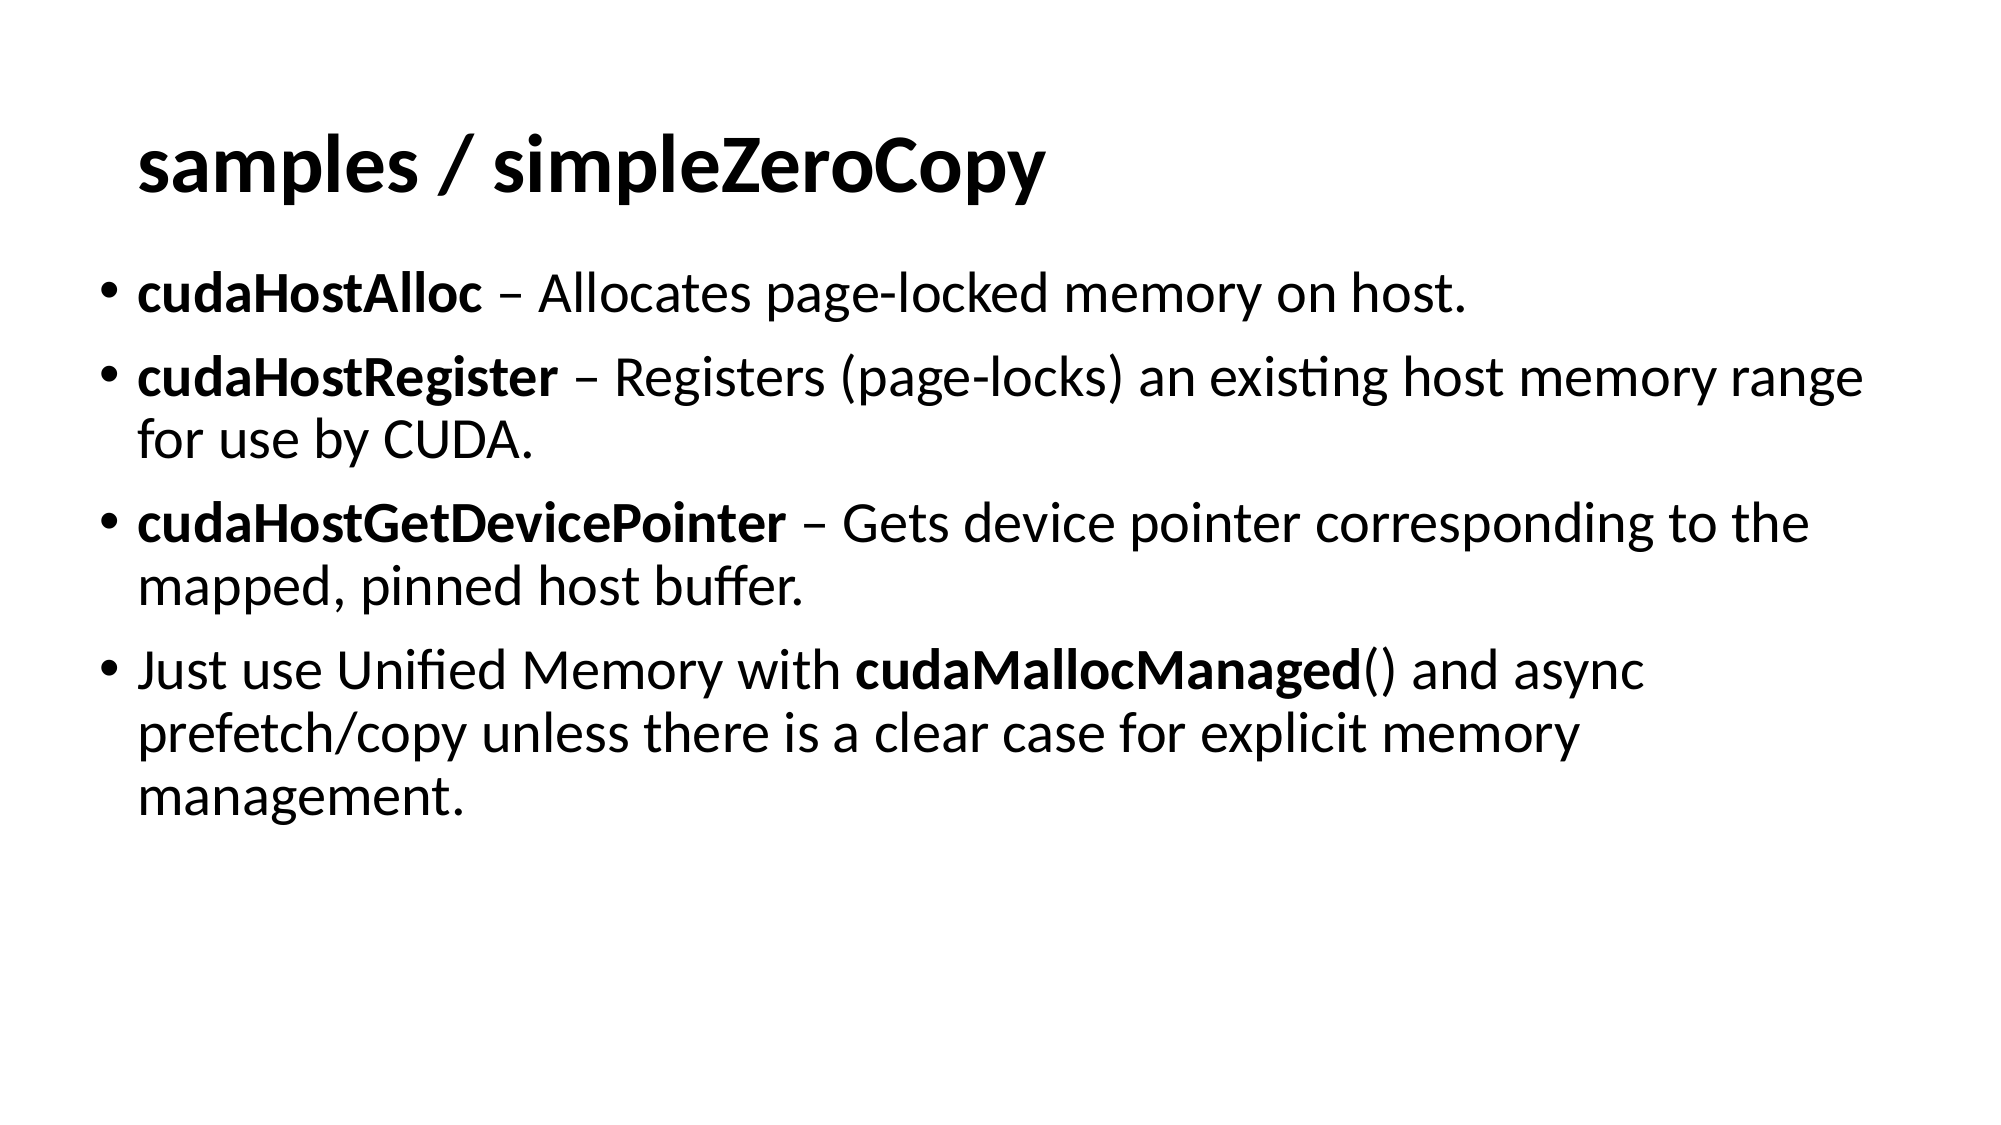

# samples / simpleZeroCopy
cudaHostAlloc – Allocates page-locked memory on host.
cudaHostRegister – Registers (page-locks) an existing host memory range for use by CUDA.
cudaHostGetDevicePointer – Gets device pointer corresponding to the mapped, pinned host buffer.
Just use Unified Memory with cudaMallocManaged() and async prefetch/copy unless there is a clear case for explicit memory management.